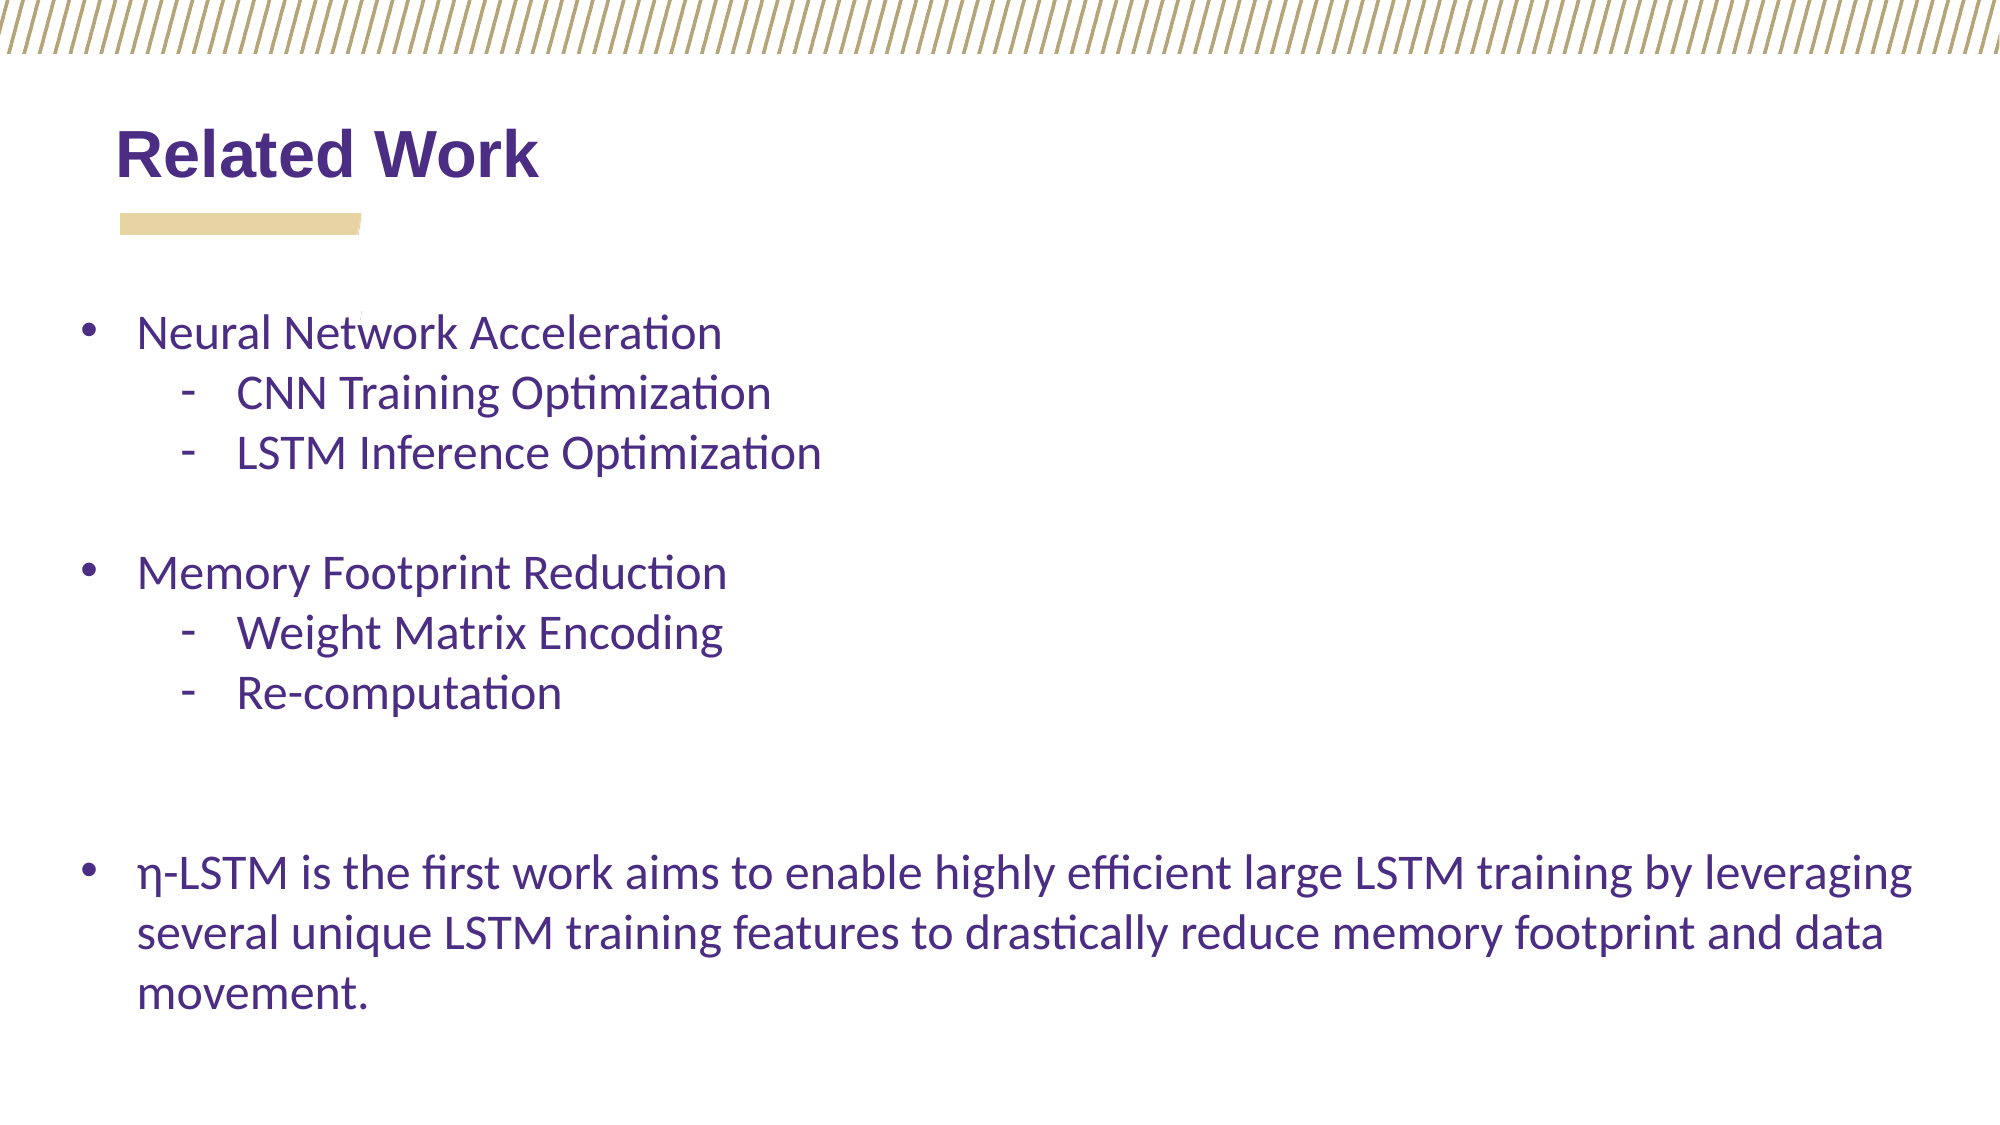

# Related Work
Neural Network Acceleration
CNN Training Optimization
LSTM Inference Optimization

Memory Footprint Reduction
Weight Matrix Encoding
Re-computation

η-LSTM is the first work aims to enable highly efficient large LSTM training by leveraging several unique LSTM training features to drastically reduce memory footprint and data movement.